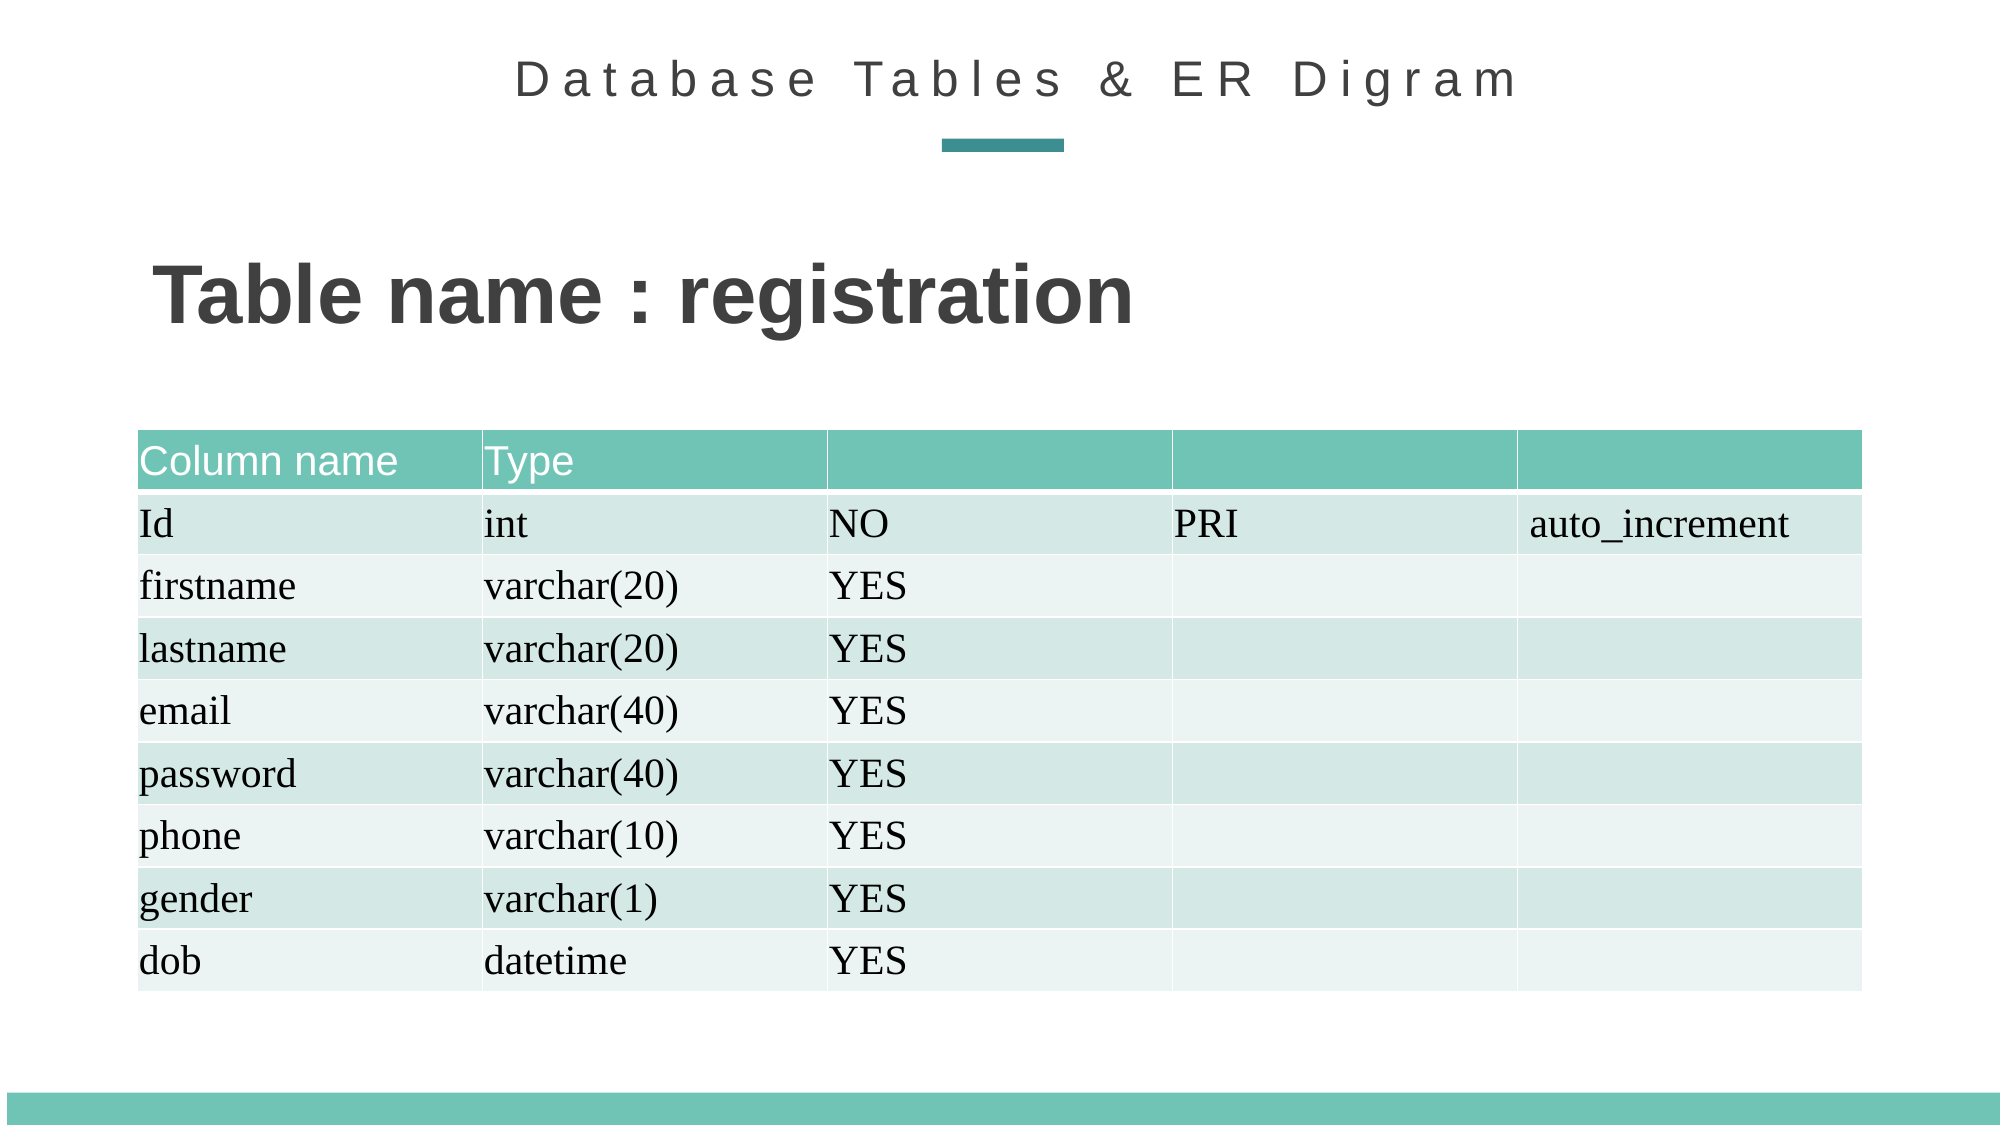

Database Tables & ER Digram

Table name : registration
| Column name | Type |  |  |  |
| --- | --- | --- | --- | --- |
| Id | int | NO | PRI | auto\_increment |
| firstname | varchar(20) | YES |  |  |
| lastname | varchar(20) | YES |  |  |
| email | varchar(40) | YES |  |  |
| password | varchar(40) | YES |  |  |
| phone | varchar(10) | YES |  |  |
| gender | varchar(1) | YES |  |  |
| dob | datetime | YES |  |  |